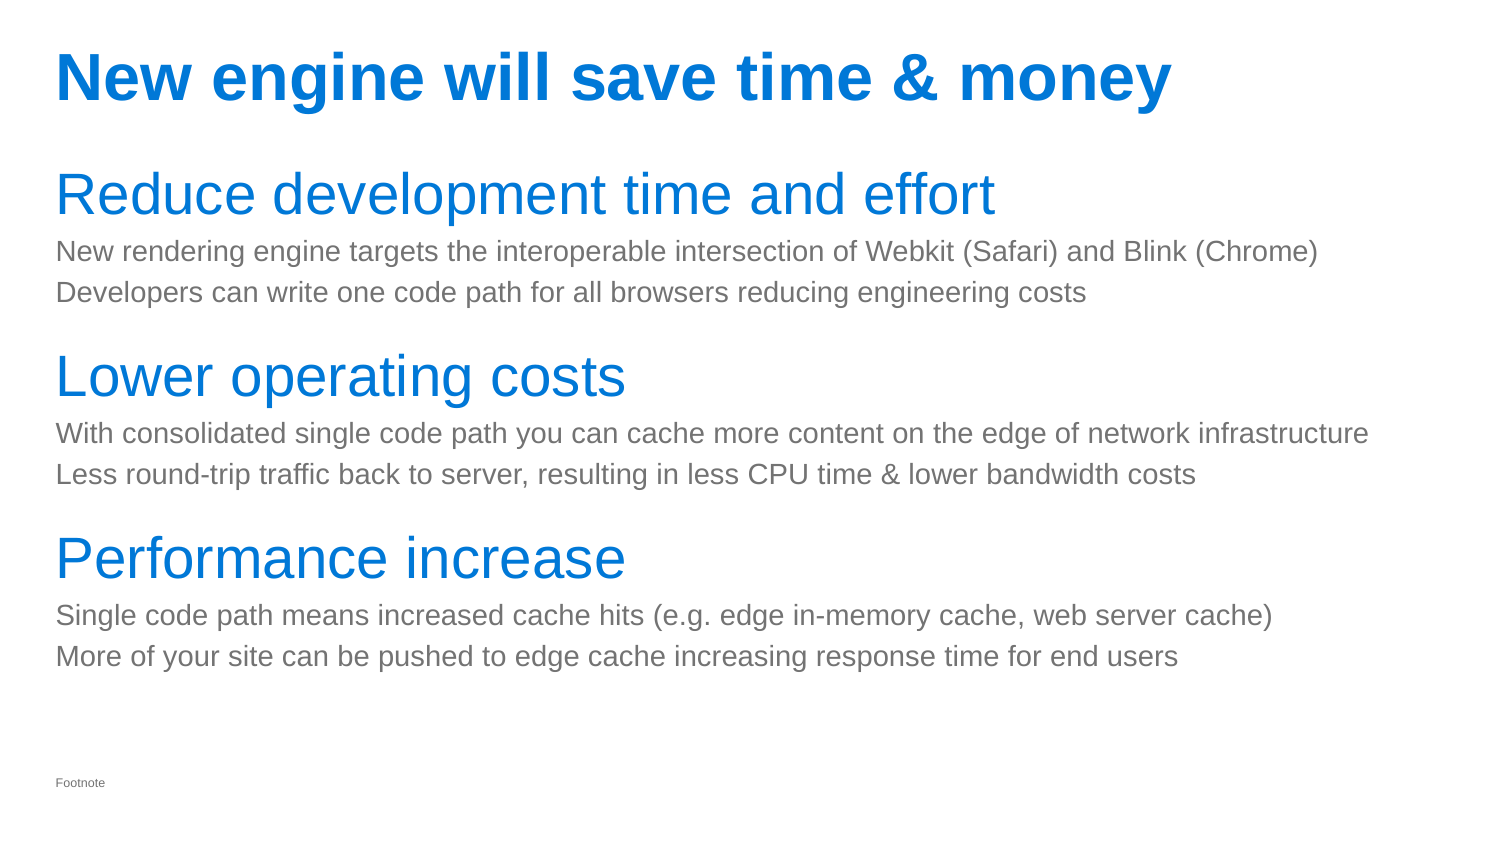

# New engine will save time & money
Reduce development time and effort
New rendering engine targets the interoperable intersection of Webkit (Safari) and Blink (Chrome)
Developers can write one code path for all browsers reducing engineering costs
Lower operating costs
With consolidated single code path you can cache more content on the edge of network infrastructure
Less round-trip traffic back to server, resulting in less CPU time & lower bandwidth costs
Performance increase
Single code path means increased cache hits (e.g. edge in-memory cache, web server cache)
More of your site can be pushed to edge cache increasing response time for end users
Footnote